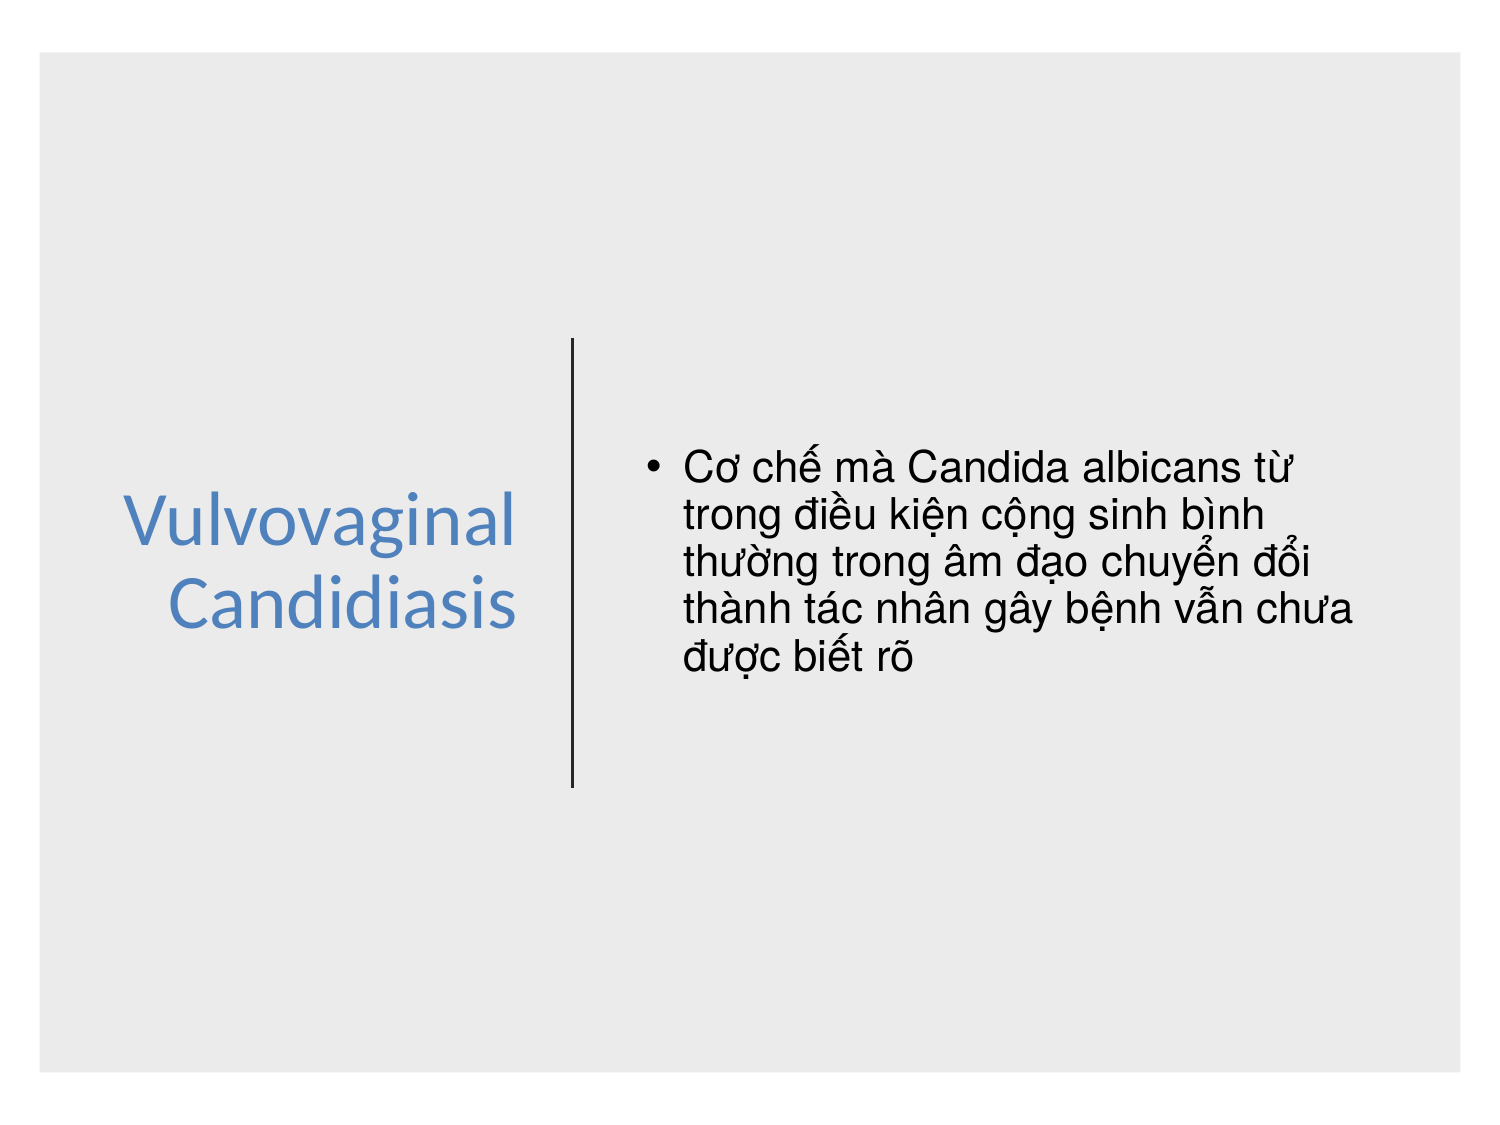

# Vulvovaginal Candidiasis
Cơ chế mà Candida albicans từ trong điều kiện cộng sinh bình thường trong âm đạo chuyển đổi thành tác nhân gây bệnh vẫn chưa được biết rõ